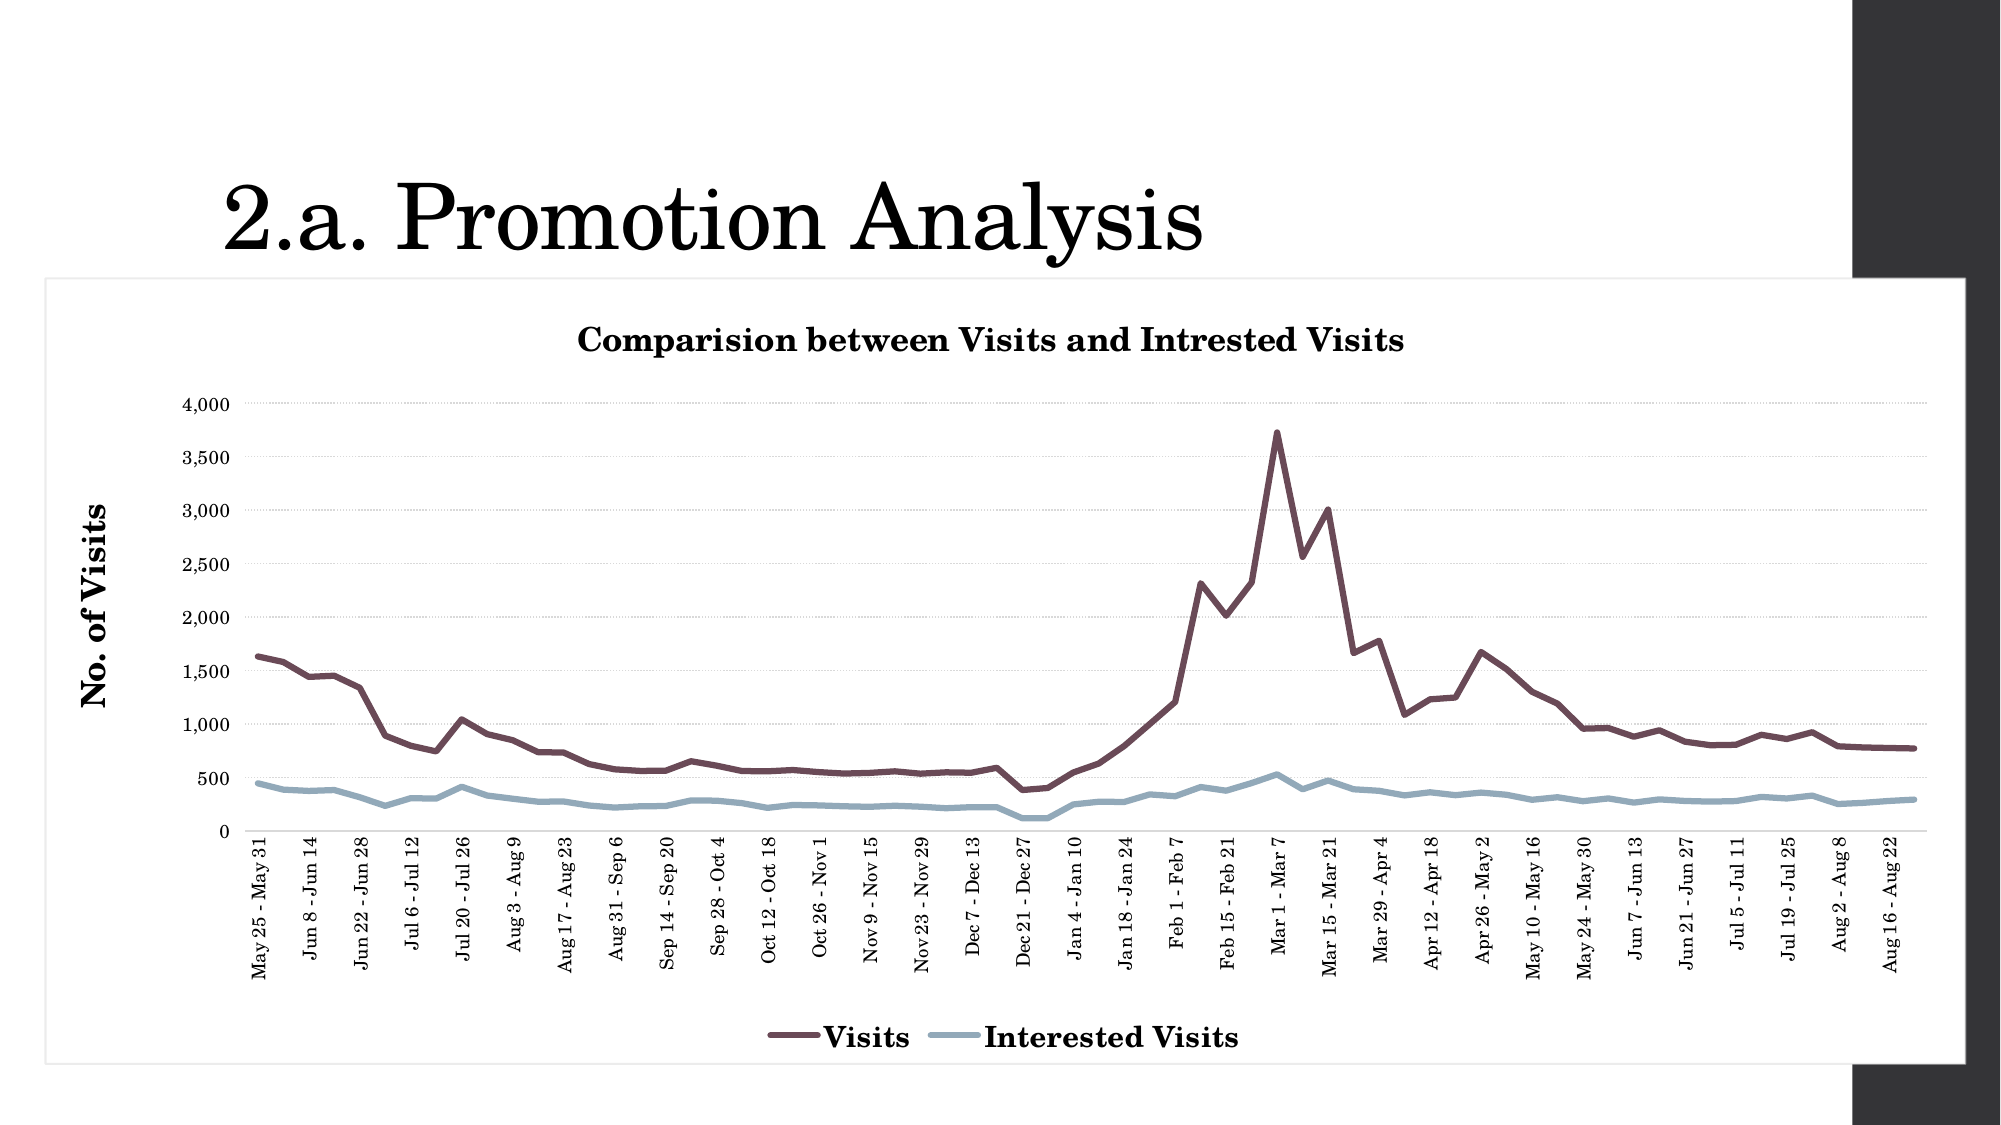

# 2.a. Promotion Analysis

### Chart: Comparision between Visits and Intrested Visits

| Category | Visits | Interested Visits |
|---|---|---|
| May 25 - May 31 | 1632.0 | 446.0256 |
| Jun 1 - Jun 7 | 1580.0 | 386.942 |
| Jun 8 - Jun 14 | 1441.0 | 374.9482 |
| Jun 15 - Jun 21 | 1452.0 | 383.03760000000005 |
| Jun 22 - Jun 28 | 1339.0 | 316.00399999999996 |
| Jun 29 - Jul 5 | 892.0 | 235.04199999999997 |
| Jul 6 - Jul 12 | 797.0 | 307.0044 |
| Jul 13 - Jul 19 | 744.0 | 303.0312 |
| Jul 20 - Jul 26 | 1044.0 | 414.05039999999997 |
| Jul 27 - Aug 2 | 906.0 | 331.9583999999999 |
| Aug 3 - Aug 9 | 849.0 | 301.9893 |
| Aug 10 - Aug 16 | 737.0 | 274.01660000000004 |
| Aug 17 - Aug 23 | 734.0 | 275.984 |
| Aug 24 - Aug 30 | 626.0 | 238.0052 |
| Aug 31 - Sep 6 | 577.0 | 218.97149999999996 |
| Sep 7 - Sep 13 | 562.0 | 230.98200000000003 |
| Sep 14 - Sep 20 | 563.0 | 233.02570000000003 |
| Sep 21 - Sep 27 | 652.0 | 286.0324 |
| Sep 28 - Oct 4 | 611.0 | 283.9928 |
| Oct 5 - Oct 11 | 561.0 | 260.0235 |
| Oct 12 - Oct 18 | 558.0 | 216.0018 |
| Oct 19 - Oct 25 | 570.0 | 242.991 |
| Oct 26 - Nov 1 | 551.0 | 239.02379999999997 |
| Nov 2 - Nov 8 | 537.0 | 231.0174 |
| Nov 9 - Nov 15 | 543.0 | 225.9966 |
| Nov 16 - Nov 22 | 558.0 | 235.97820000000004 |
| Nov 23 - Nov 29 | 536.0 | 226.99599999999998 |
| Nov 30 - Dec 6 | 549.0 | 213.012 |
| Dec 7 - Dec 13 | 545.0 | 223.014 |
| Dec 14 - Dec 20 | 591.0 | 221.97960000000003 |
| Dec 21 - Dec 27 | 383.0 | 118.9981 |
| Dec 28 - Jan 3 | 402.0 | 119.997 |
| Jan 4 - Jan 10 | 547.0 | 248.0098 |
| Jan 11 - Jan 17 | 631.0 | 273.9802 |
| Jan 18 - Jan 24 | 795.0 | 271.9695 |
| Jan 25 - Jan 31 | 1000.0 | 341.99999999999994 |
| Feb 1 - Feb 7 | 1207.0 | 325.0451 |
| Feb 8 - Feb 14 | 2317.0 | 411.0358 |
| Feb 15 - Feb 21 | 2013.0 | 377.03490000000005 |
| Feb 22 - Feb 28 | 2324.0 | 448.06719999999996 |
| Mar 1 - Mar 7 | 3726.0 | 529.8371999999999 |
| Mar 8 - Mar 14 | 2563.0 | 390.0886 |
| Mar 15 - Mar 21 | 3006.0 | 471.94200000000006 |
| Mar 22 - Mar 28 | 1663.0 | 389.97350000000006 |
| Mar 29 - Apr 4 | 1779.0 | 376.08060000000006 |
| Apr 5 - Apr 11 | 1086.0 | 332.9676 |
| Apr 12 - Apr 18 | 1231.0 | 362.0371 |
| Apr 19 - Apr 25 | 1248.0 | 334.9632 |
| Apr 26 - May 2 | 1674.0 | 359.07300000000004 |
| May 3 - May 9 | 1514.0 | 338.9846 |
| May 10 - May 16 | 1302.0 | 292.0386000000001 |
| May 17 - May 23 | 1191.0 | 315.97229999999996 |
| May 24 - May 30 | 957.0 | 278.96549999999996 |
| May 31 - Jun 6 | 963.0 | 304.9821 |
| Jun 7 - Jun 13 | 882.0 | 265.041 |
| Jun 14 - Jun 20 | 942.0 | 295.9764 |
| Jun 21 - Jun 27 | 835.0 | 280.9775 |
| Jun 28 - Jul 4 | 802.0 | 275.00579999999997 |
| Jul 5 - Jul 11 | 806.0 | 280.00440000000003 |
| Jul 12 - Jul 18 | 900.0 | 318.96000000000004 |
| Jul 19 - Jul 25 | 860.0 | 304.01000000000005 |
| Jul 26 - Aug 1 | 924.0 | 330.97679999999997 |
| Aug 2 - Aug 8 | 792.0 | 252.01440000000002 |
| Aug 9 - Aug 15 | 781.0 | 262.9627 |
| Aug 16 - Aug 22 | 776.0 | 280.9896 |
| Aug 23 - Aug 29 | 772.0 | 293.9776 |